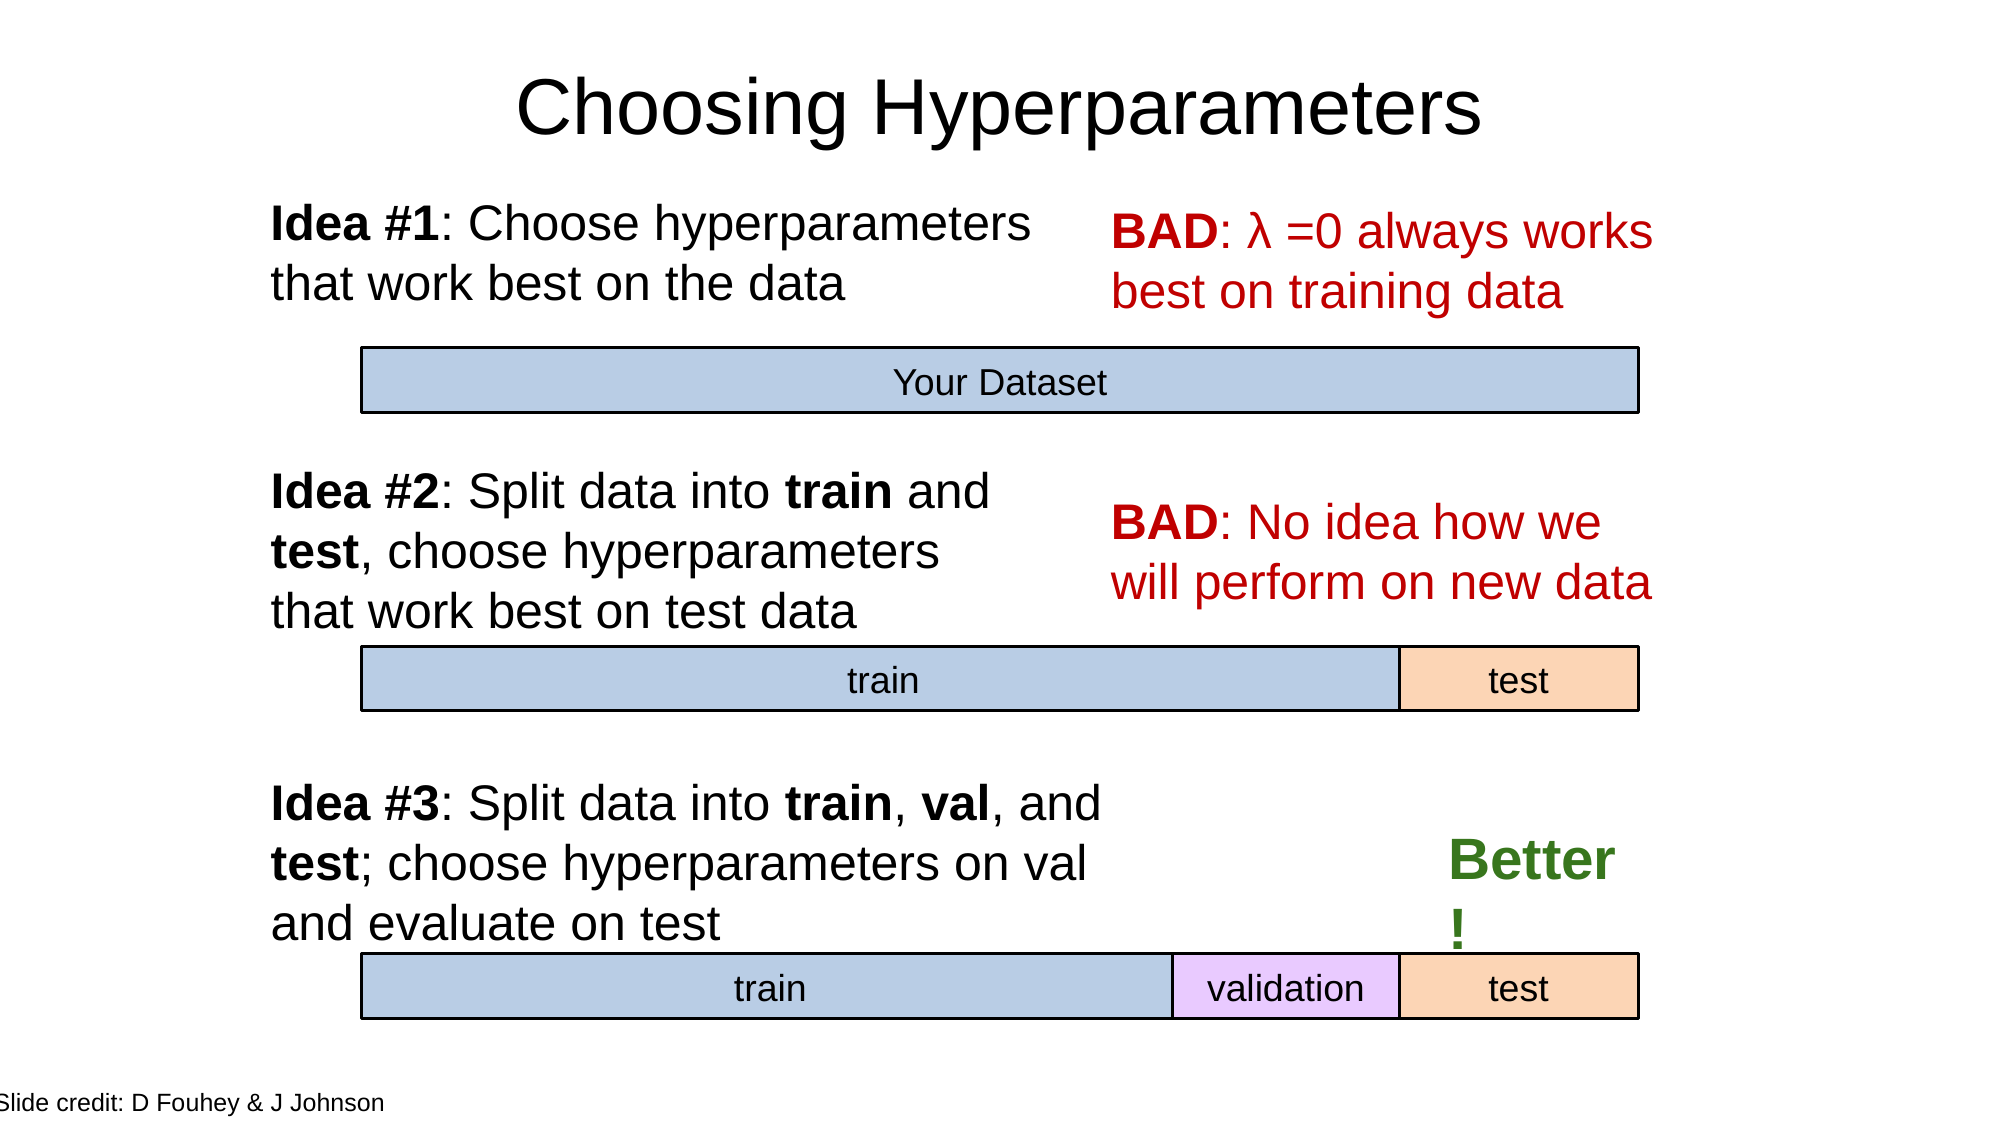

# Choosing Hyperparameters
Idea #1: Choose hyperparameters that work best on the data
BAD: λ =0 always works best on training data
Your Dataset
Idea #2: Split data into train and test, choose hyperparameters that work best on test data
BAD: No idea how we will perform on new data
train
test
Idea #3: Split data into train, val, and test; choose hyperparameters on val and evaluate on test
Better!
train
validation
test
Slide credit: D Fouhey & J Johnson